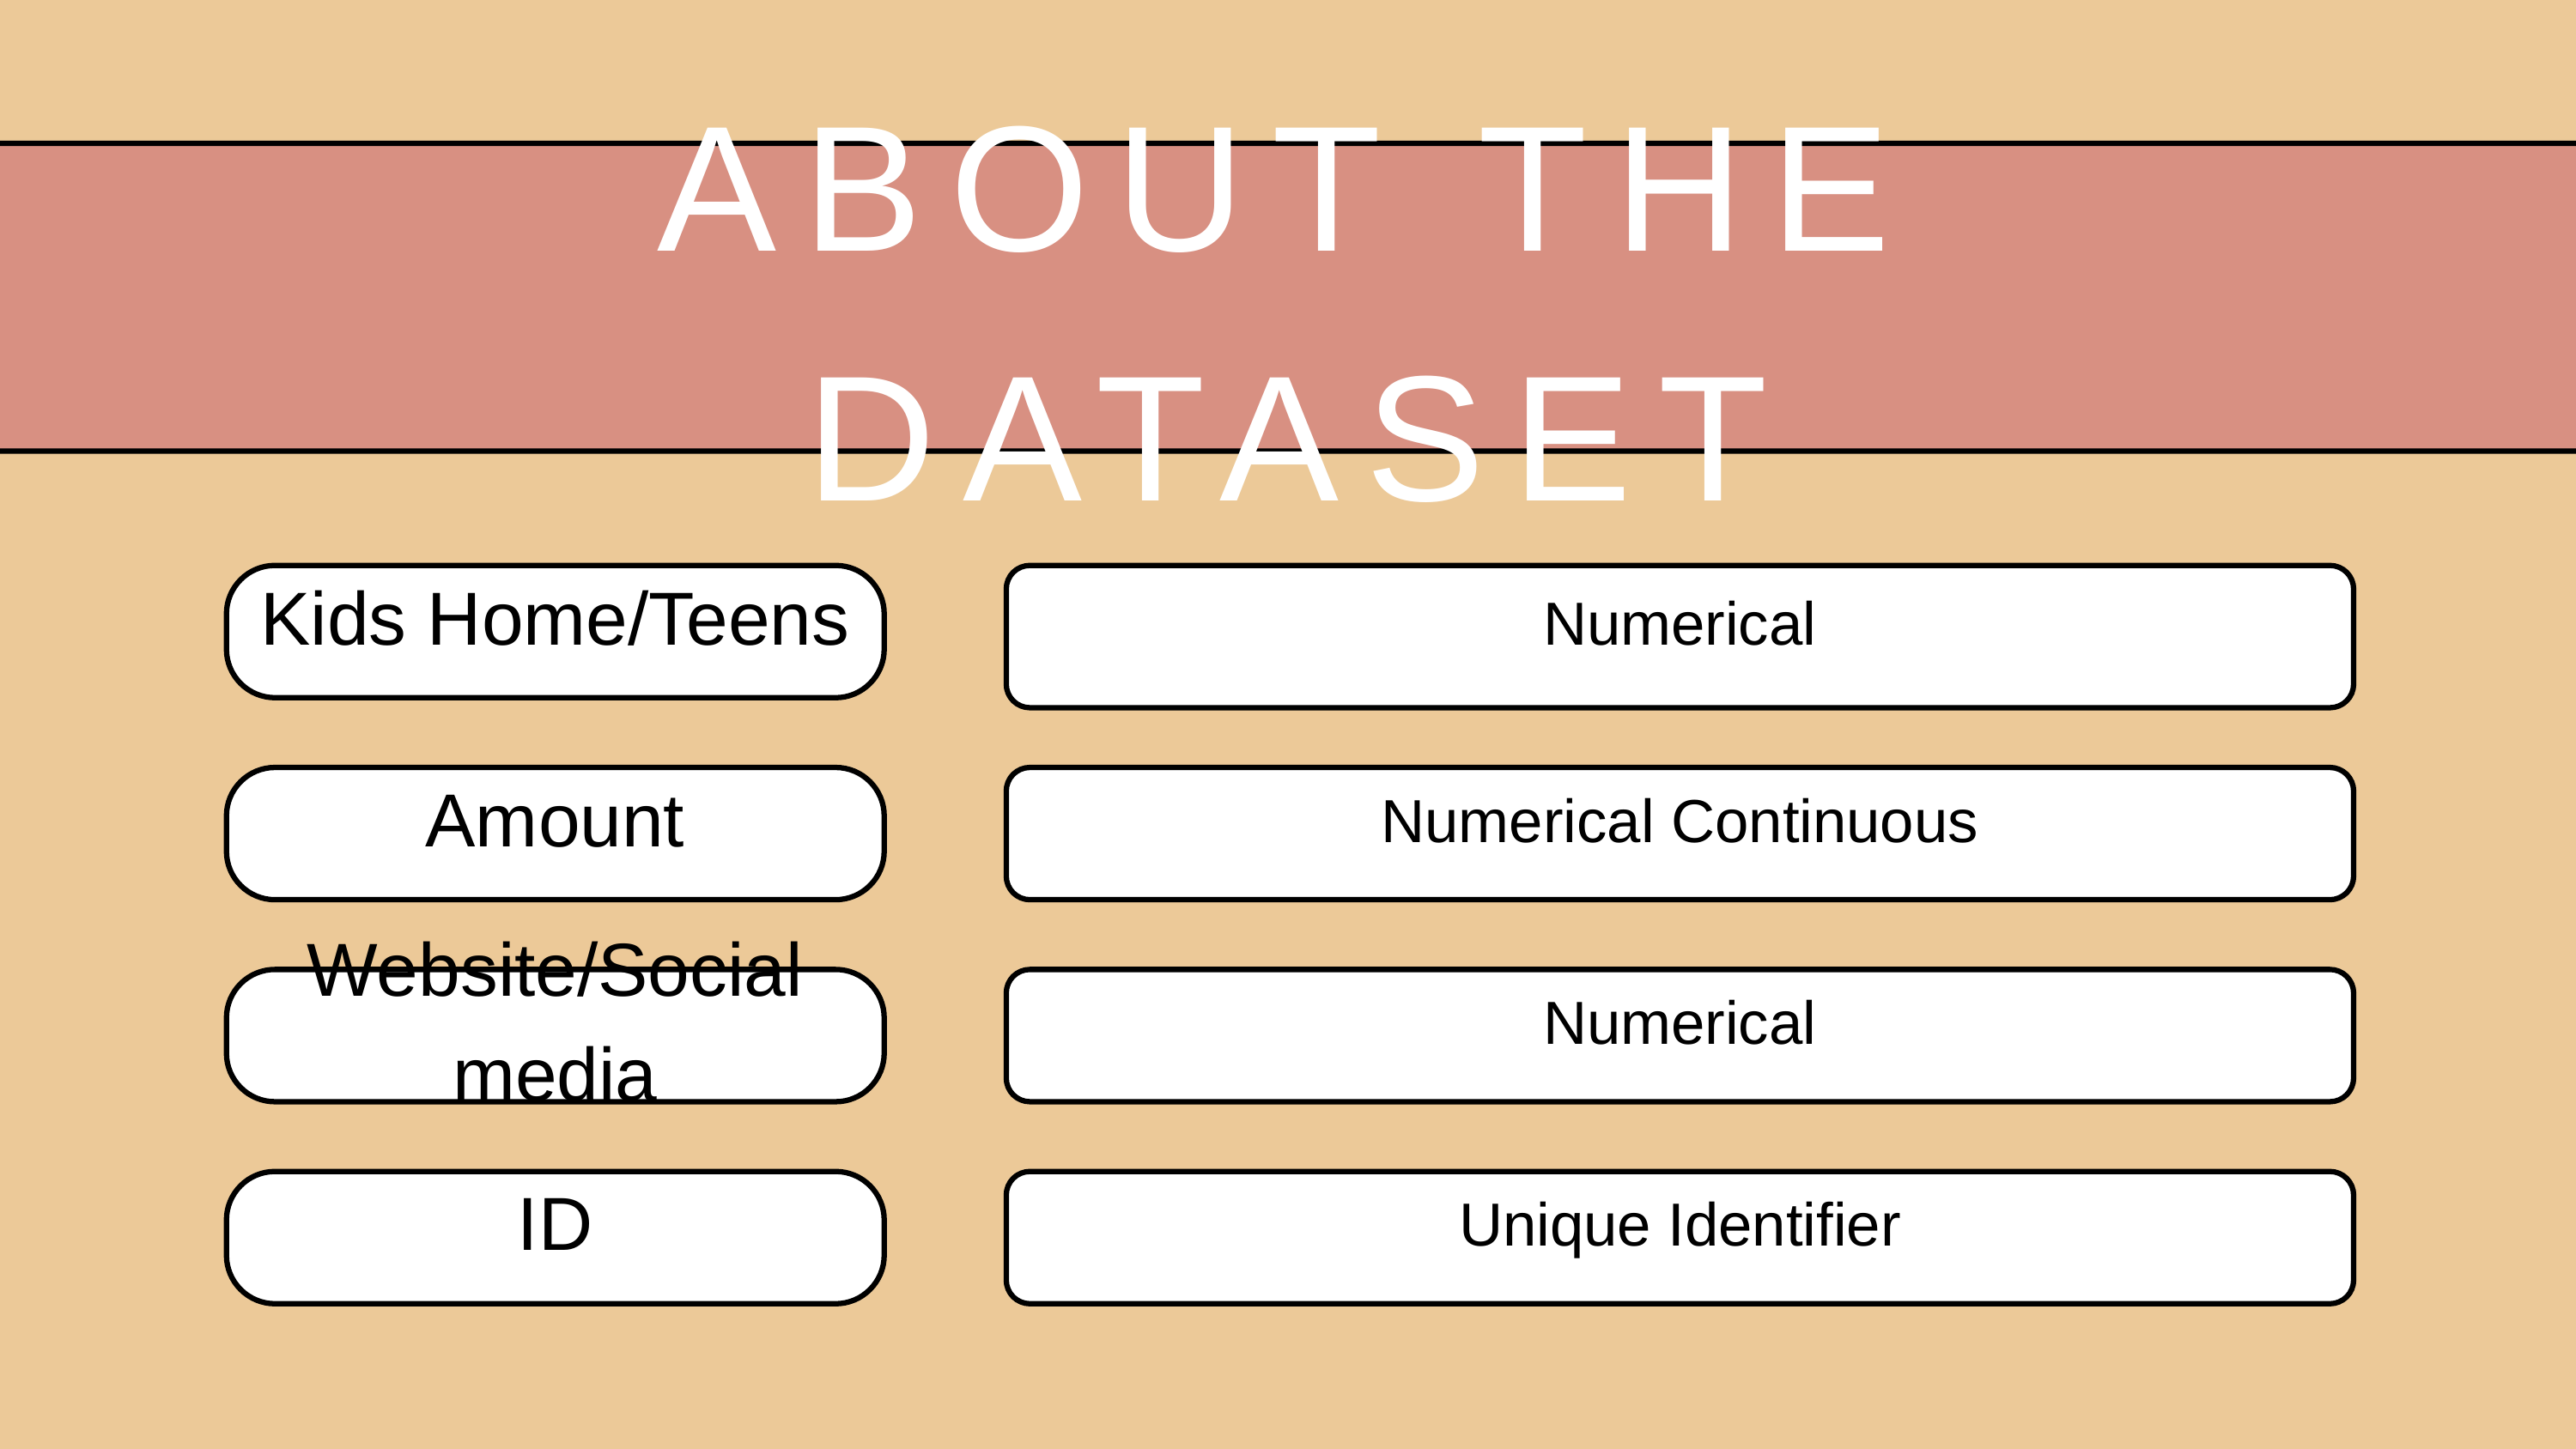

ABOUT THE DATASET

Kids Home/Teens

Numerical

Amount

Numerical Continuous

Website/Social media

Numerical

ID

Unique Identifier